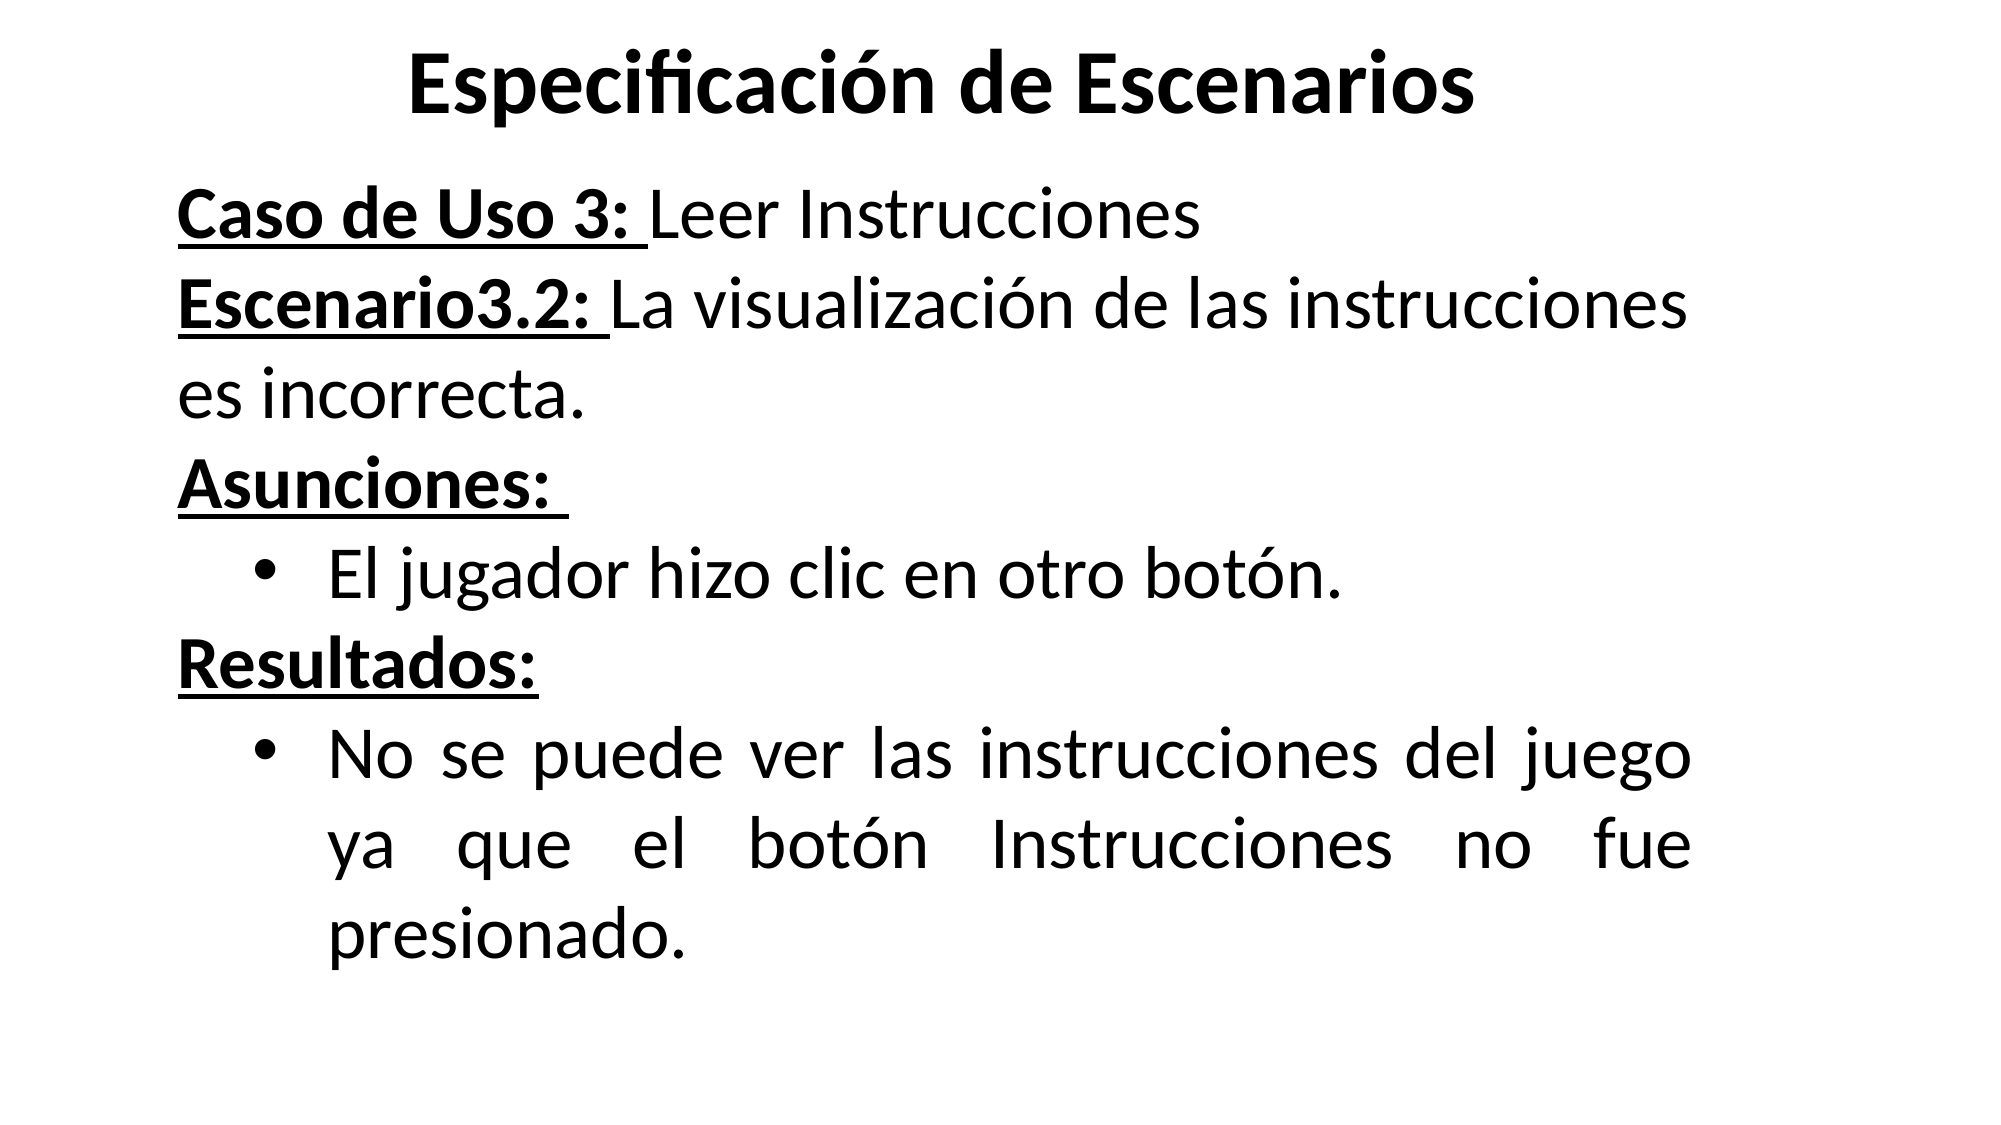

Especificación de Escenarios
Caso de Uso 3: Leer Instrucciones
Escenario3.2: La visualización de las instrucciones es incorrecta.
Asunciones:
El jugador hizo clic en otro botón.
Resultados:
No se puede ver las instrucciones del juego ya que el botón Instrucciones no fue presionado.